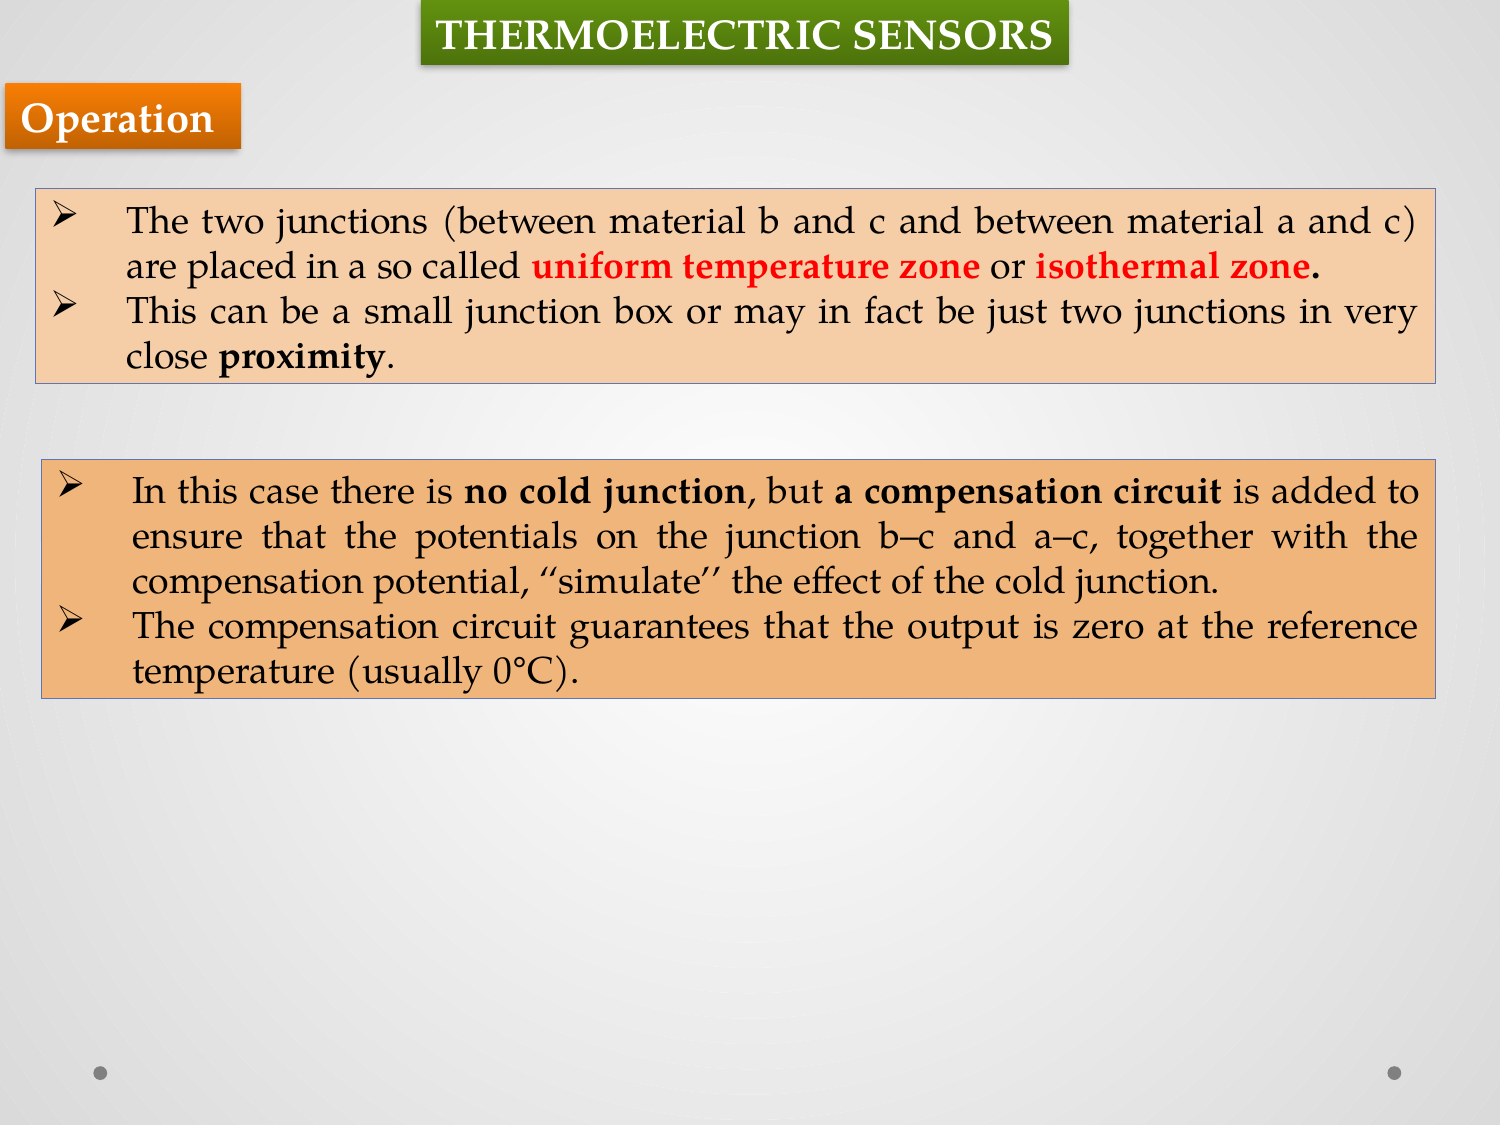

THERMOELECTRIC SENSORS
Operation
The two junctions (between material b and c and between material a and c) are placed in a so called uniform temperature zone or isothermal zone.
This can be a small junction box or may in fact be just two junctions in very close proximity.
In this case there is no cold junction, but a compensation circuit is added to ensure that the potentials on the junction b–c and a–c, together with the compensation potential, ‘‘simulate’’ the effect of the cold junction.
The compensation circuit guarantees that the output is zero at the reference temperature (usually 0°C).